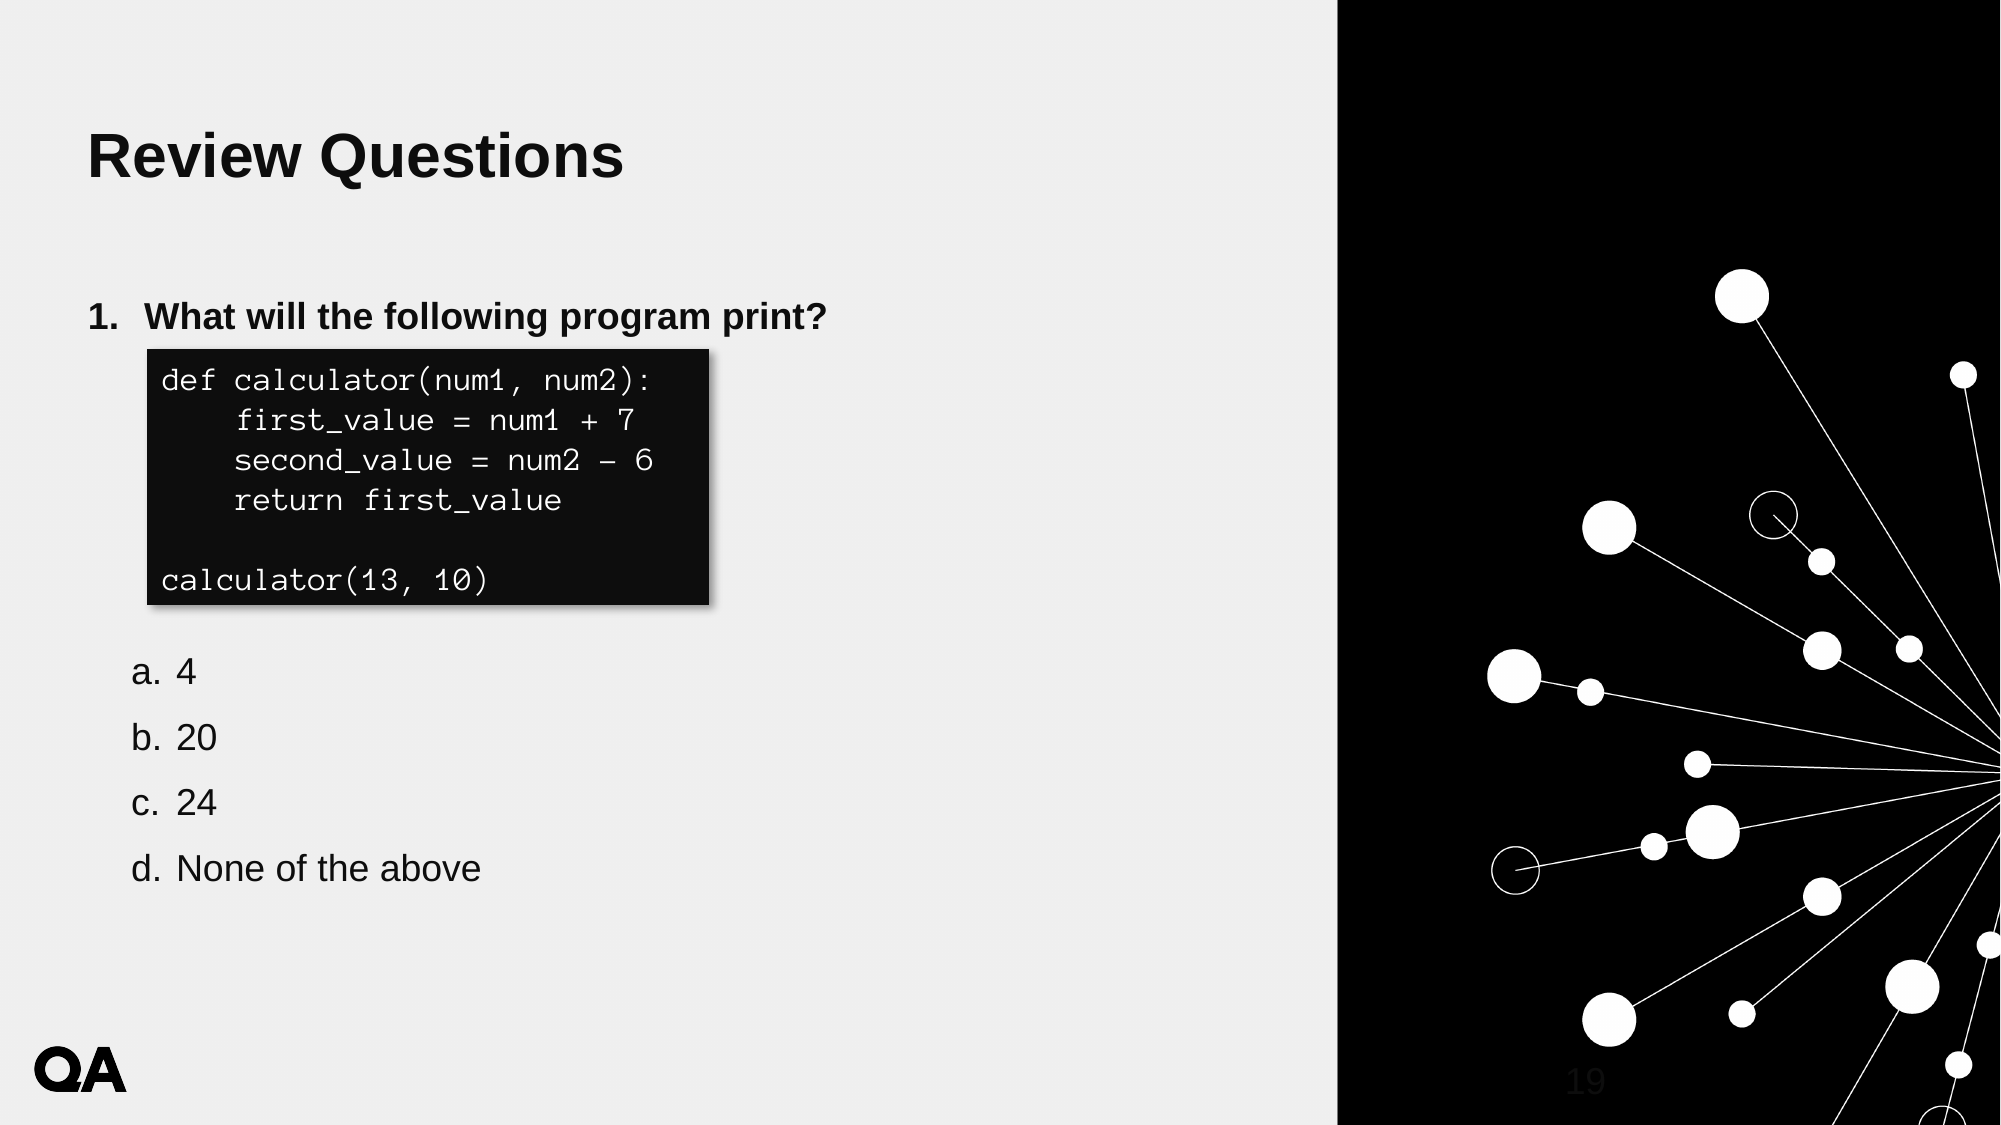

# Review Questions
What will the following program print?

4
20
24
None of the above
def calculator(num1, num2):
    first_value = num1 + 7
    second_value = num2 - 6
    return first_value

calculator(13, 10)
19